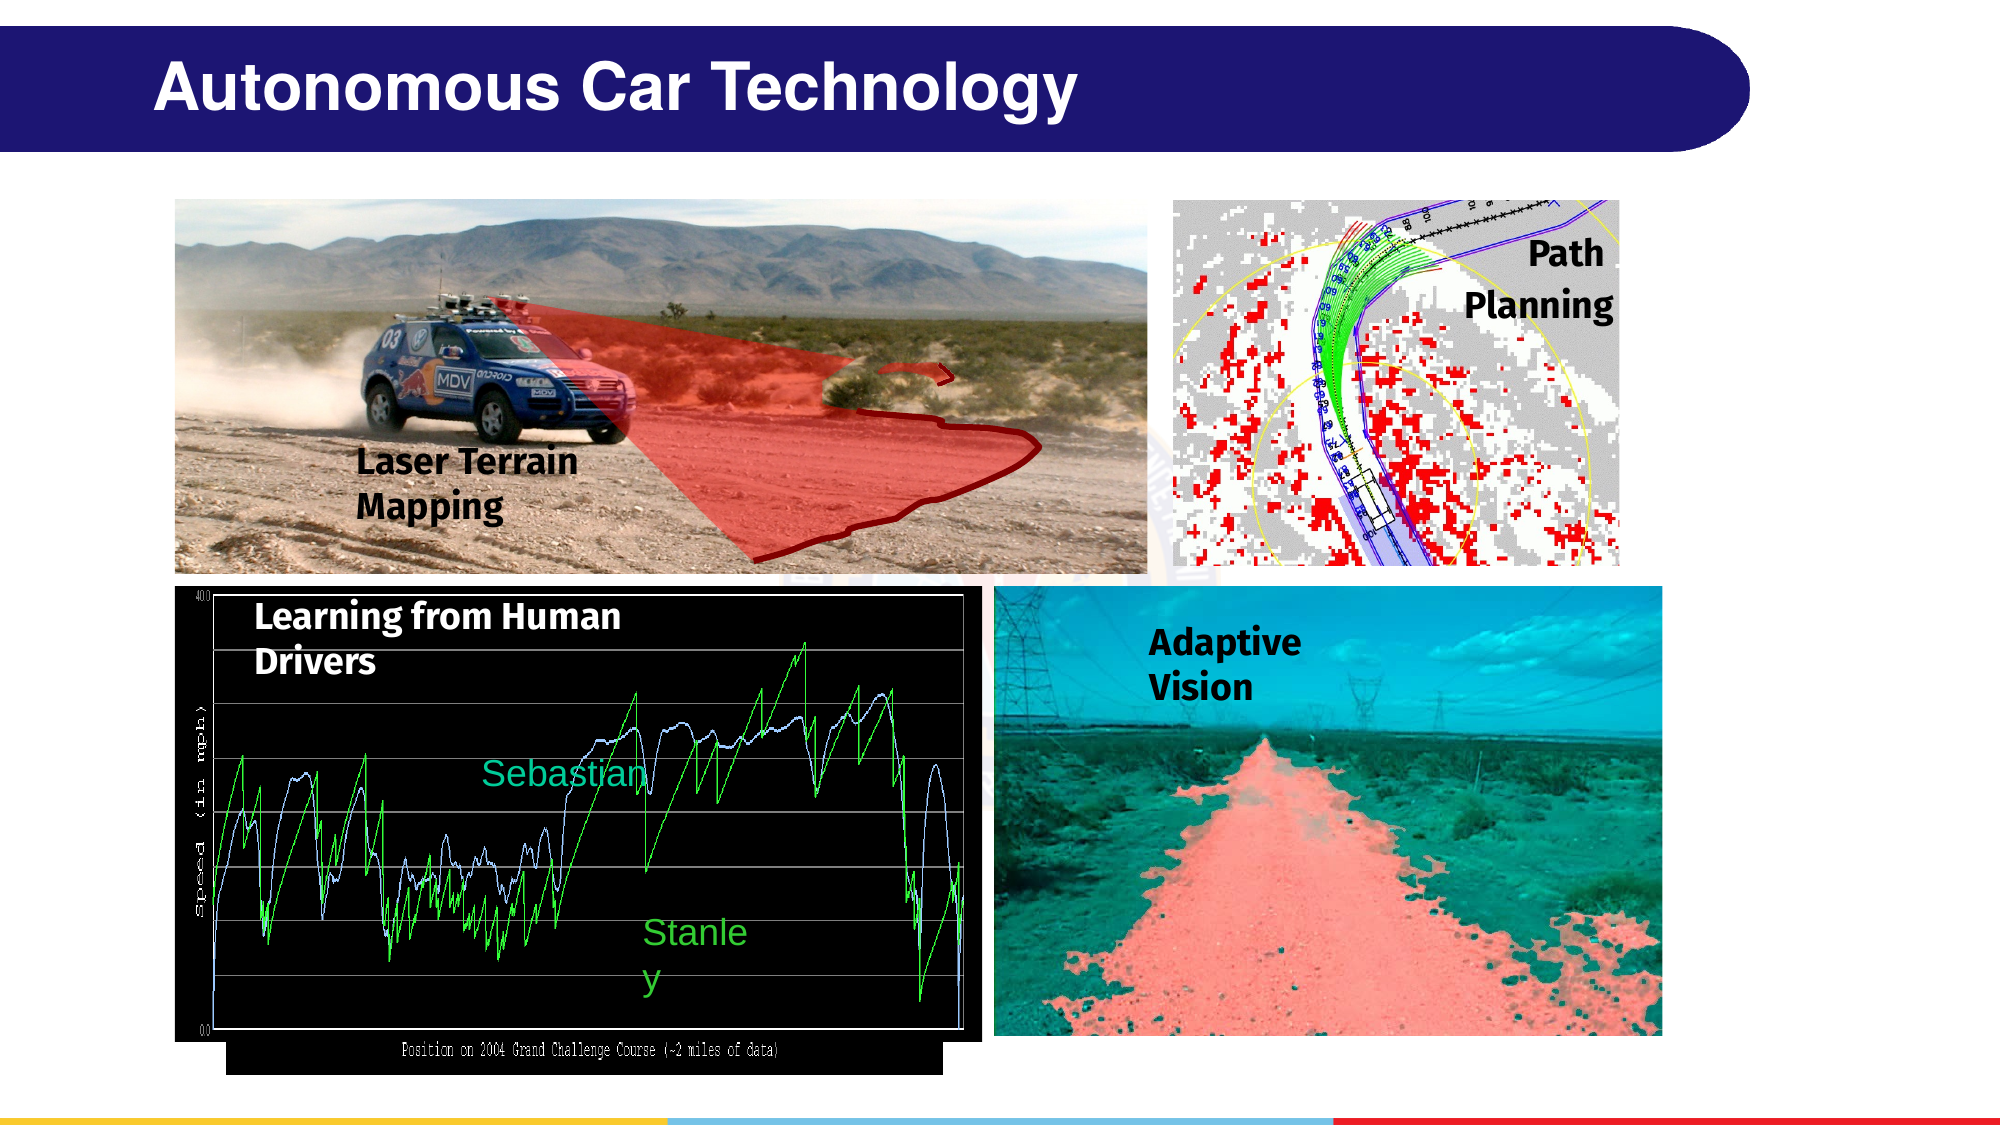

# Autonomous Car Technology

Path  Planning

Laser Terrain Mapping

Learning from Human Drivers

Sebastian
Adaptive Vision

Stanley